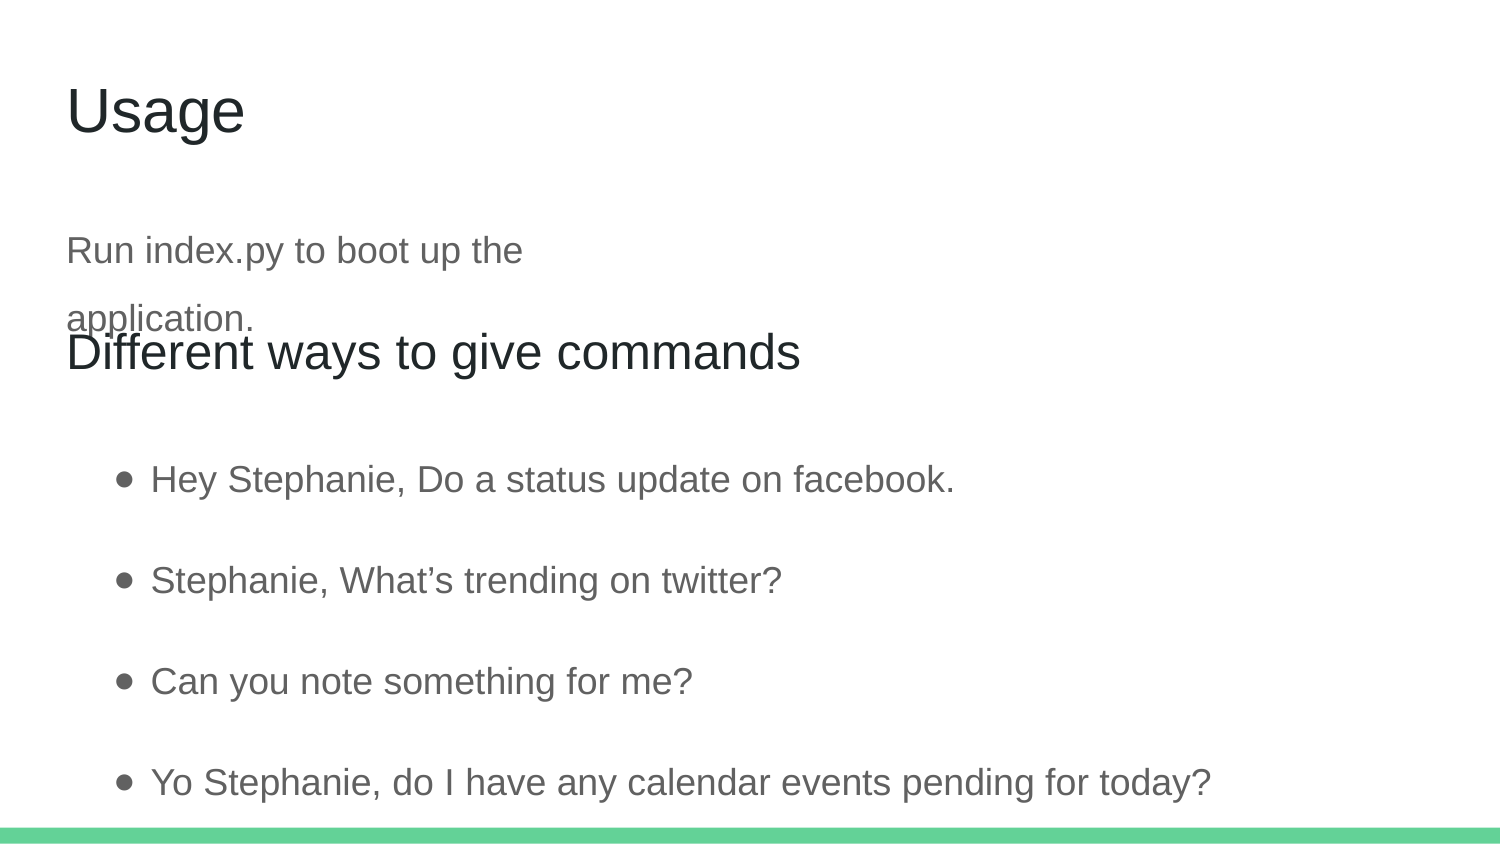

# Usage

Run index.py to boot up the application.
Different ways to give commands

Hey Stephanie, Do a status update on facebook.
Stephanie, What’s trending on twitter?
Can you note something for me?
Yo Stephanie, do I have any calendar events pending for today?